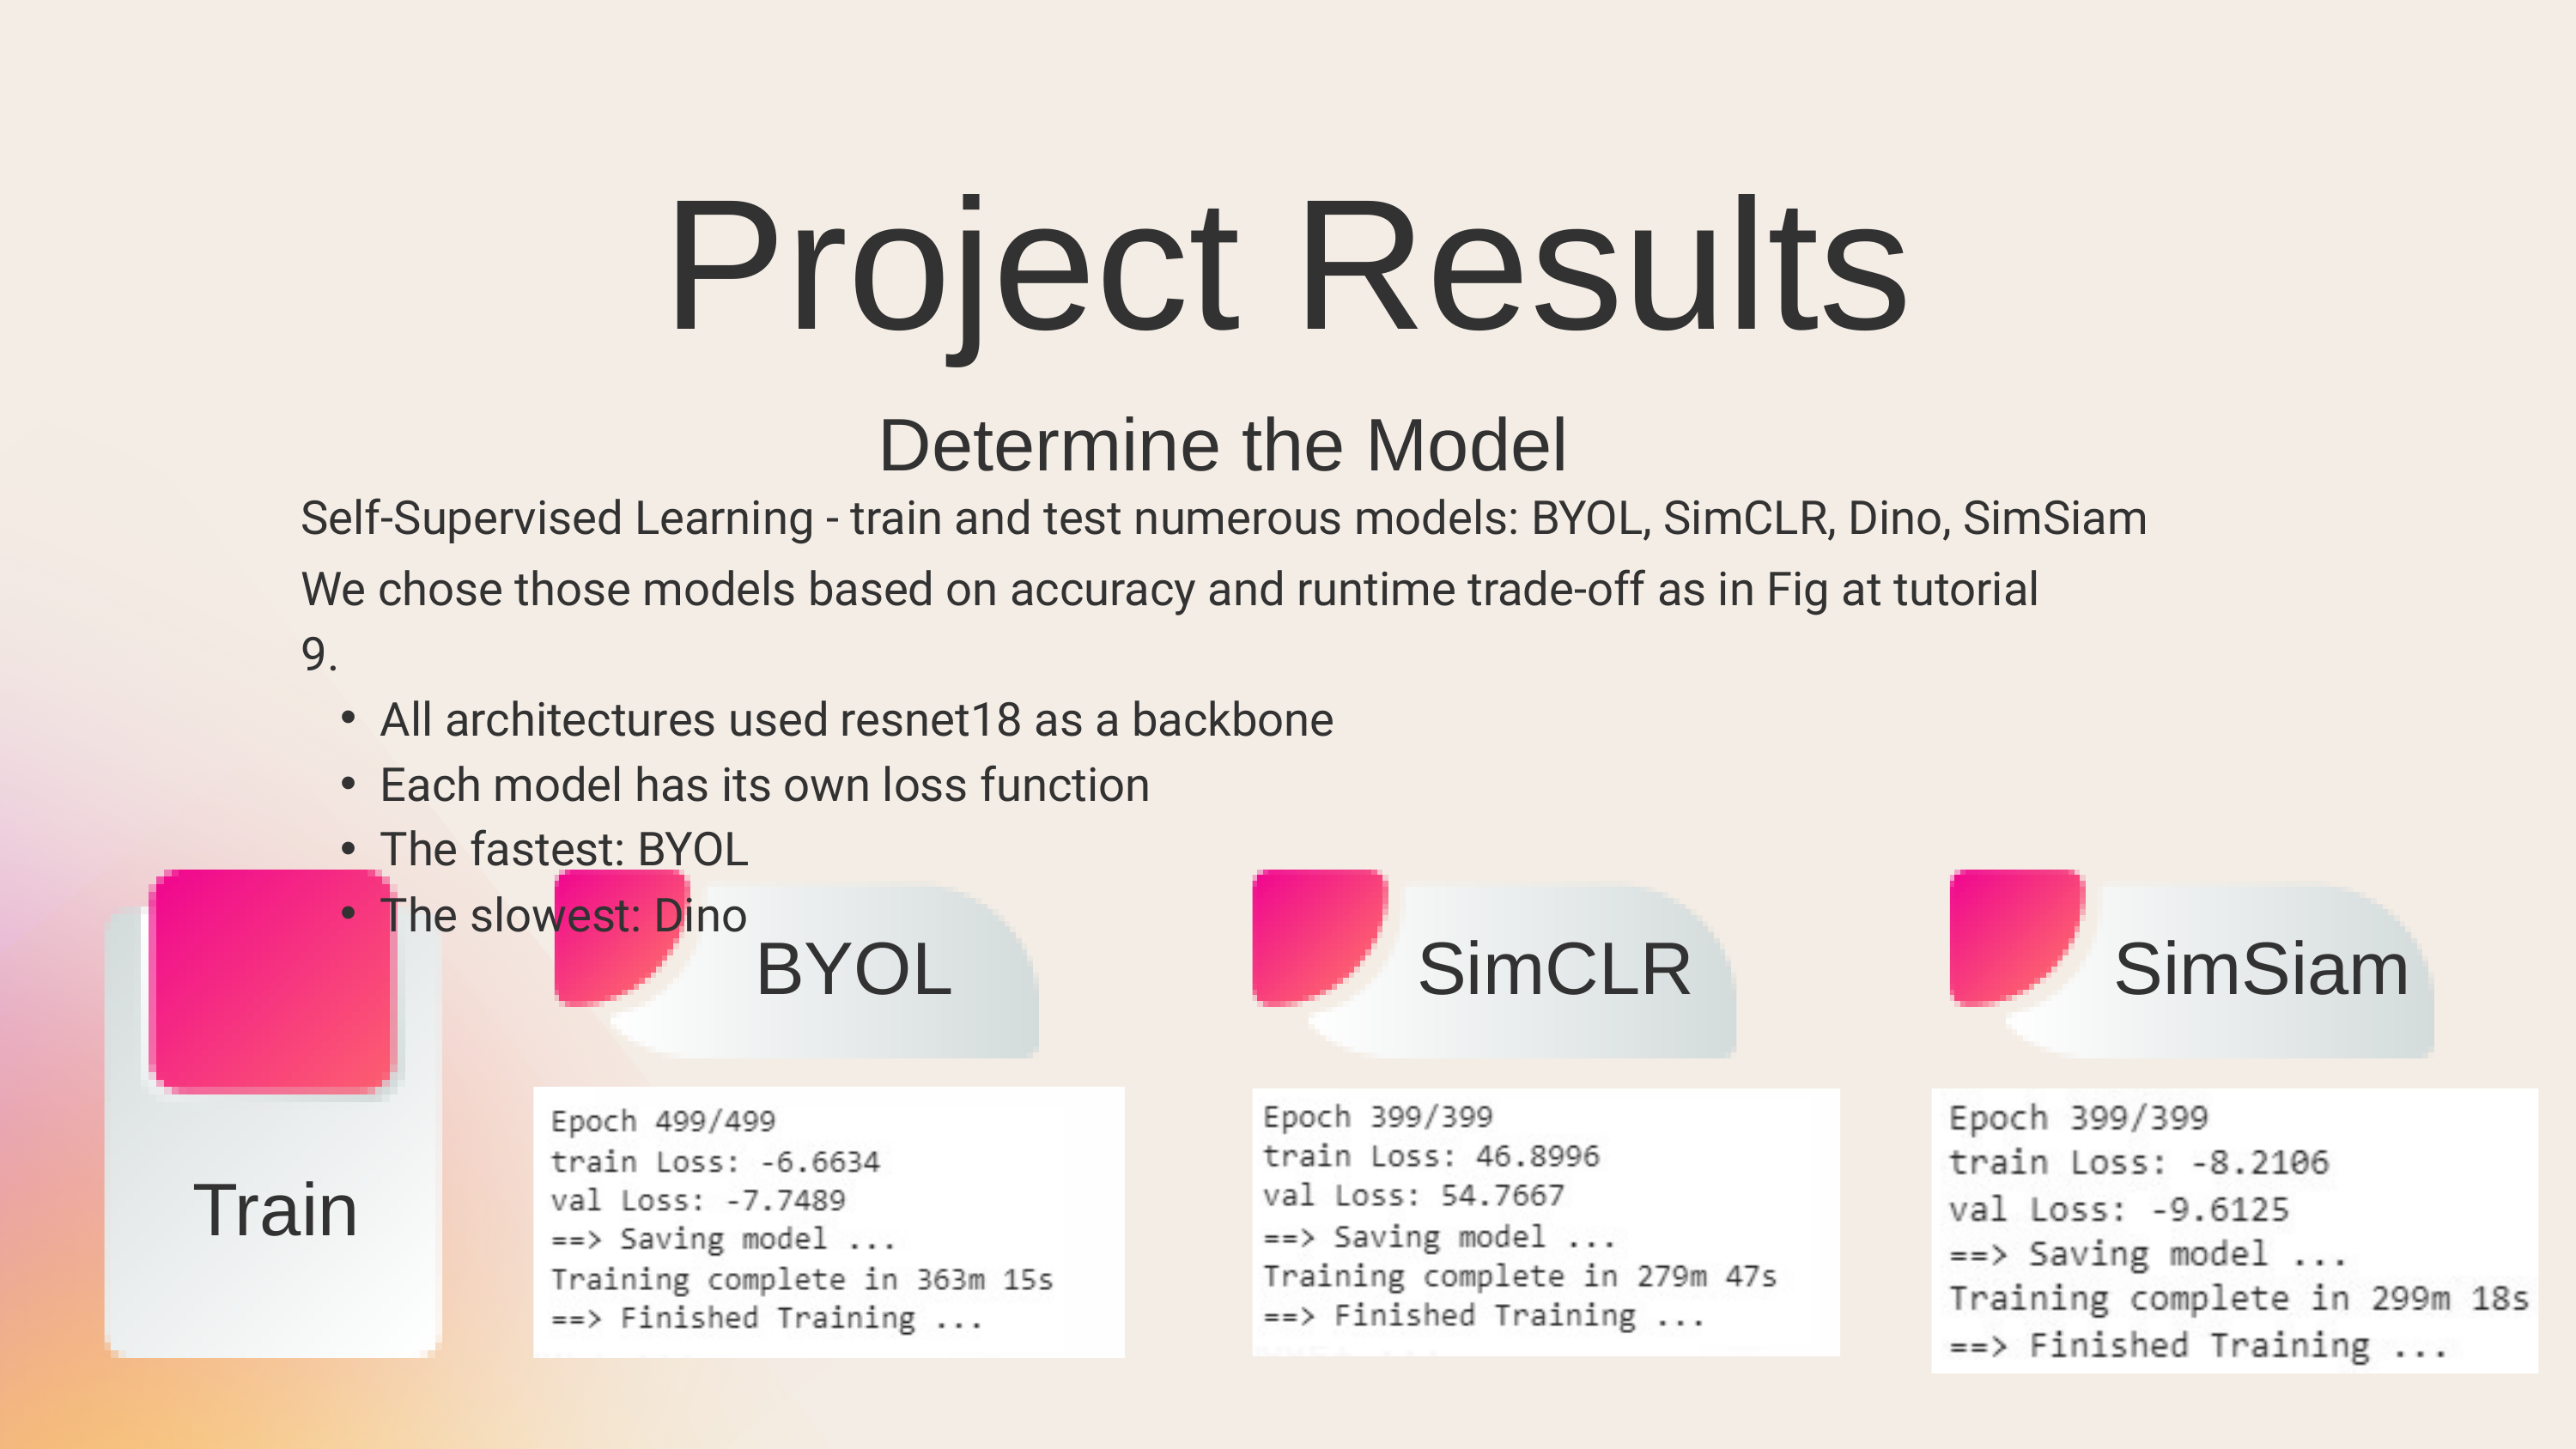

Project Results
Determine the Model

Self-Supervised Learning - train and test numerous models: BYOL, SimCLR, Dino, SimSiam
We chose those models based on accuracy and runtime trade-off as in Fig at tutorial 9.
All architectures used resnet18 as a backbone
Each model has its own loss function
The fastest: BYOL
The slowest: Dino

BYOL
SimCLR
SimSiam

Train